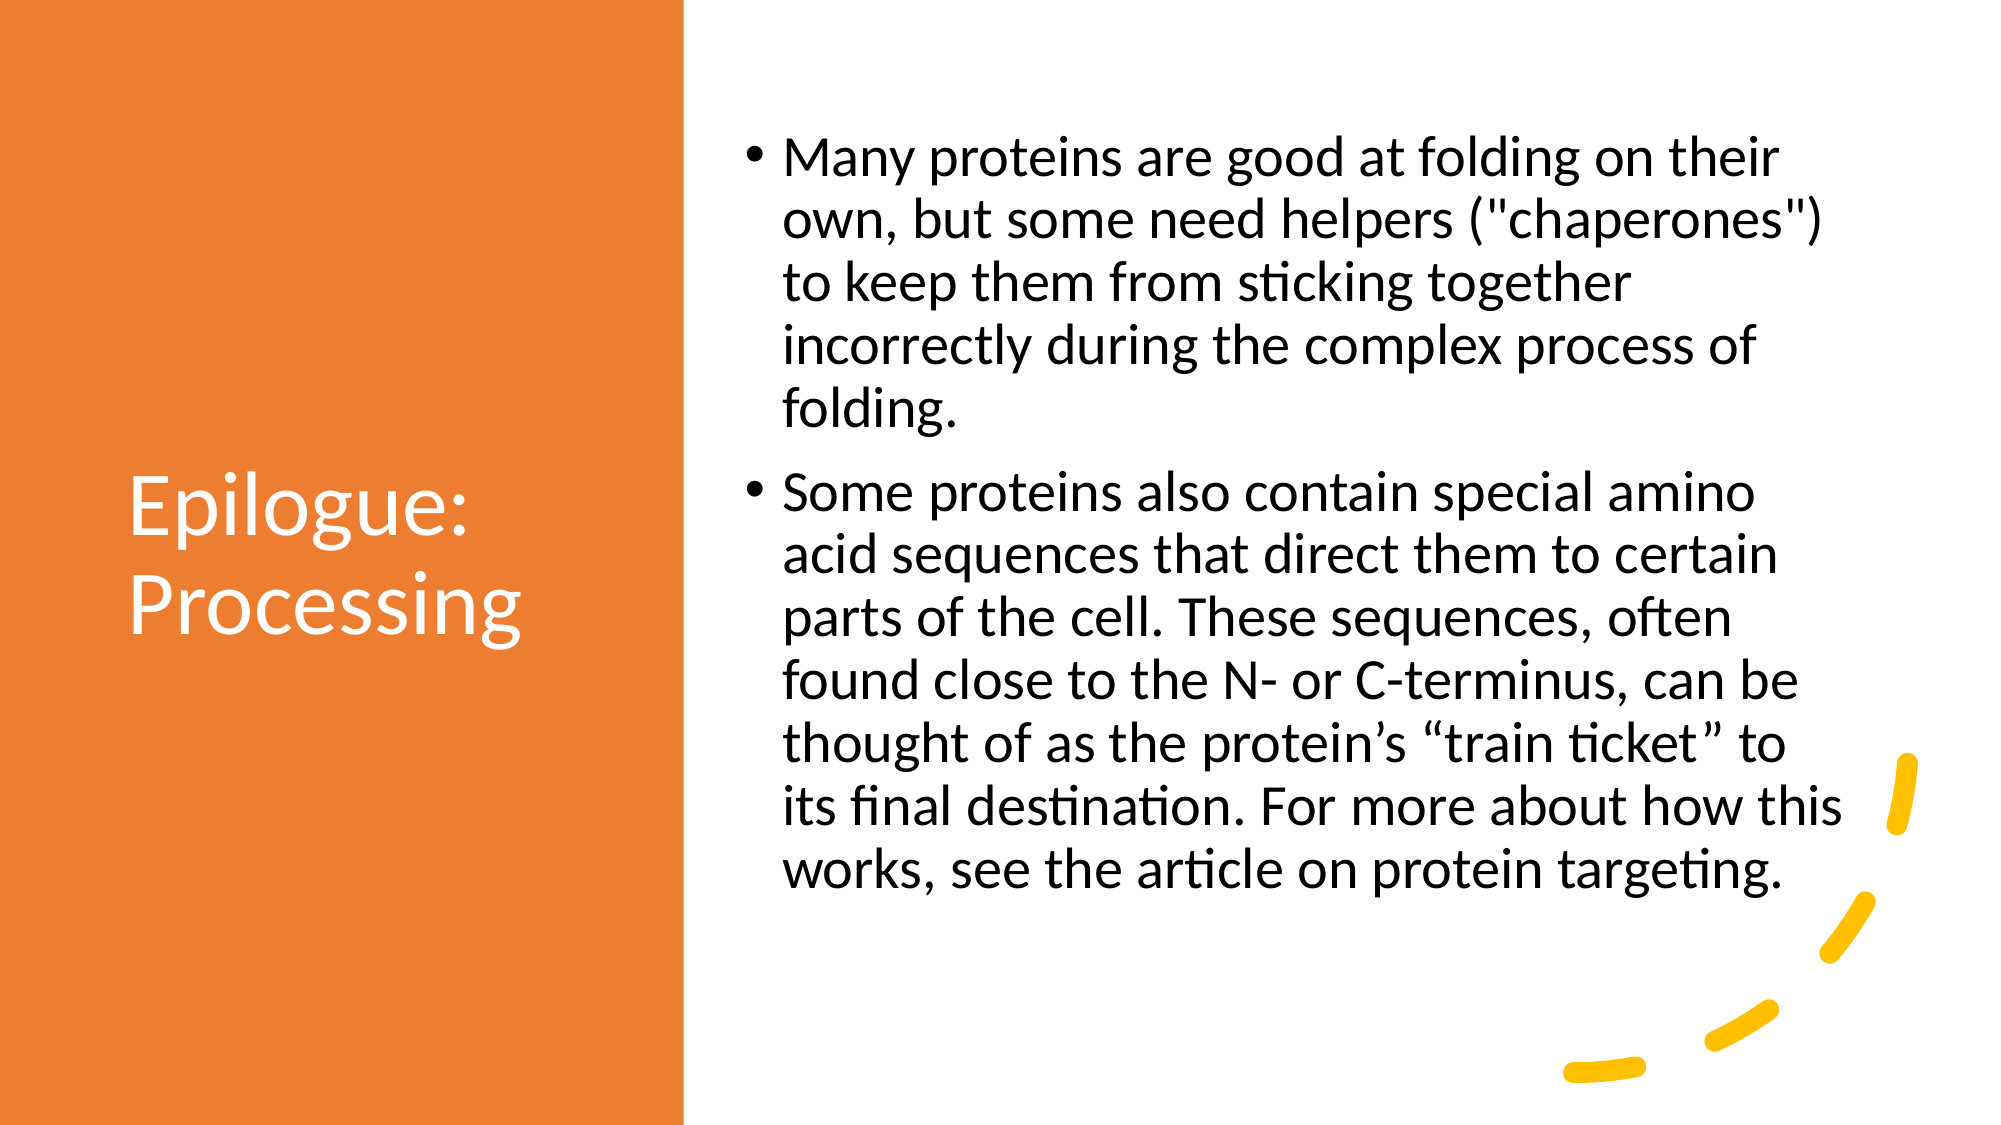

# Epilogue: Processing
Many proteins are good at folding on their own, but some need helpers ("chaperones") to keep them from sticking together incorrectly during the complex process of folding.
Some proteins also contain special amino acid sequences that direct them to certain parts of the cell. These sequences, often found close to the N- or C-terminus, can be thought of as the protein’s “train ticket” to its final destination. For more about how this works, see the article on protein targeting.